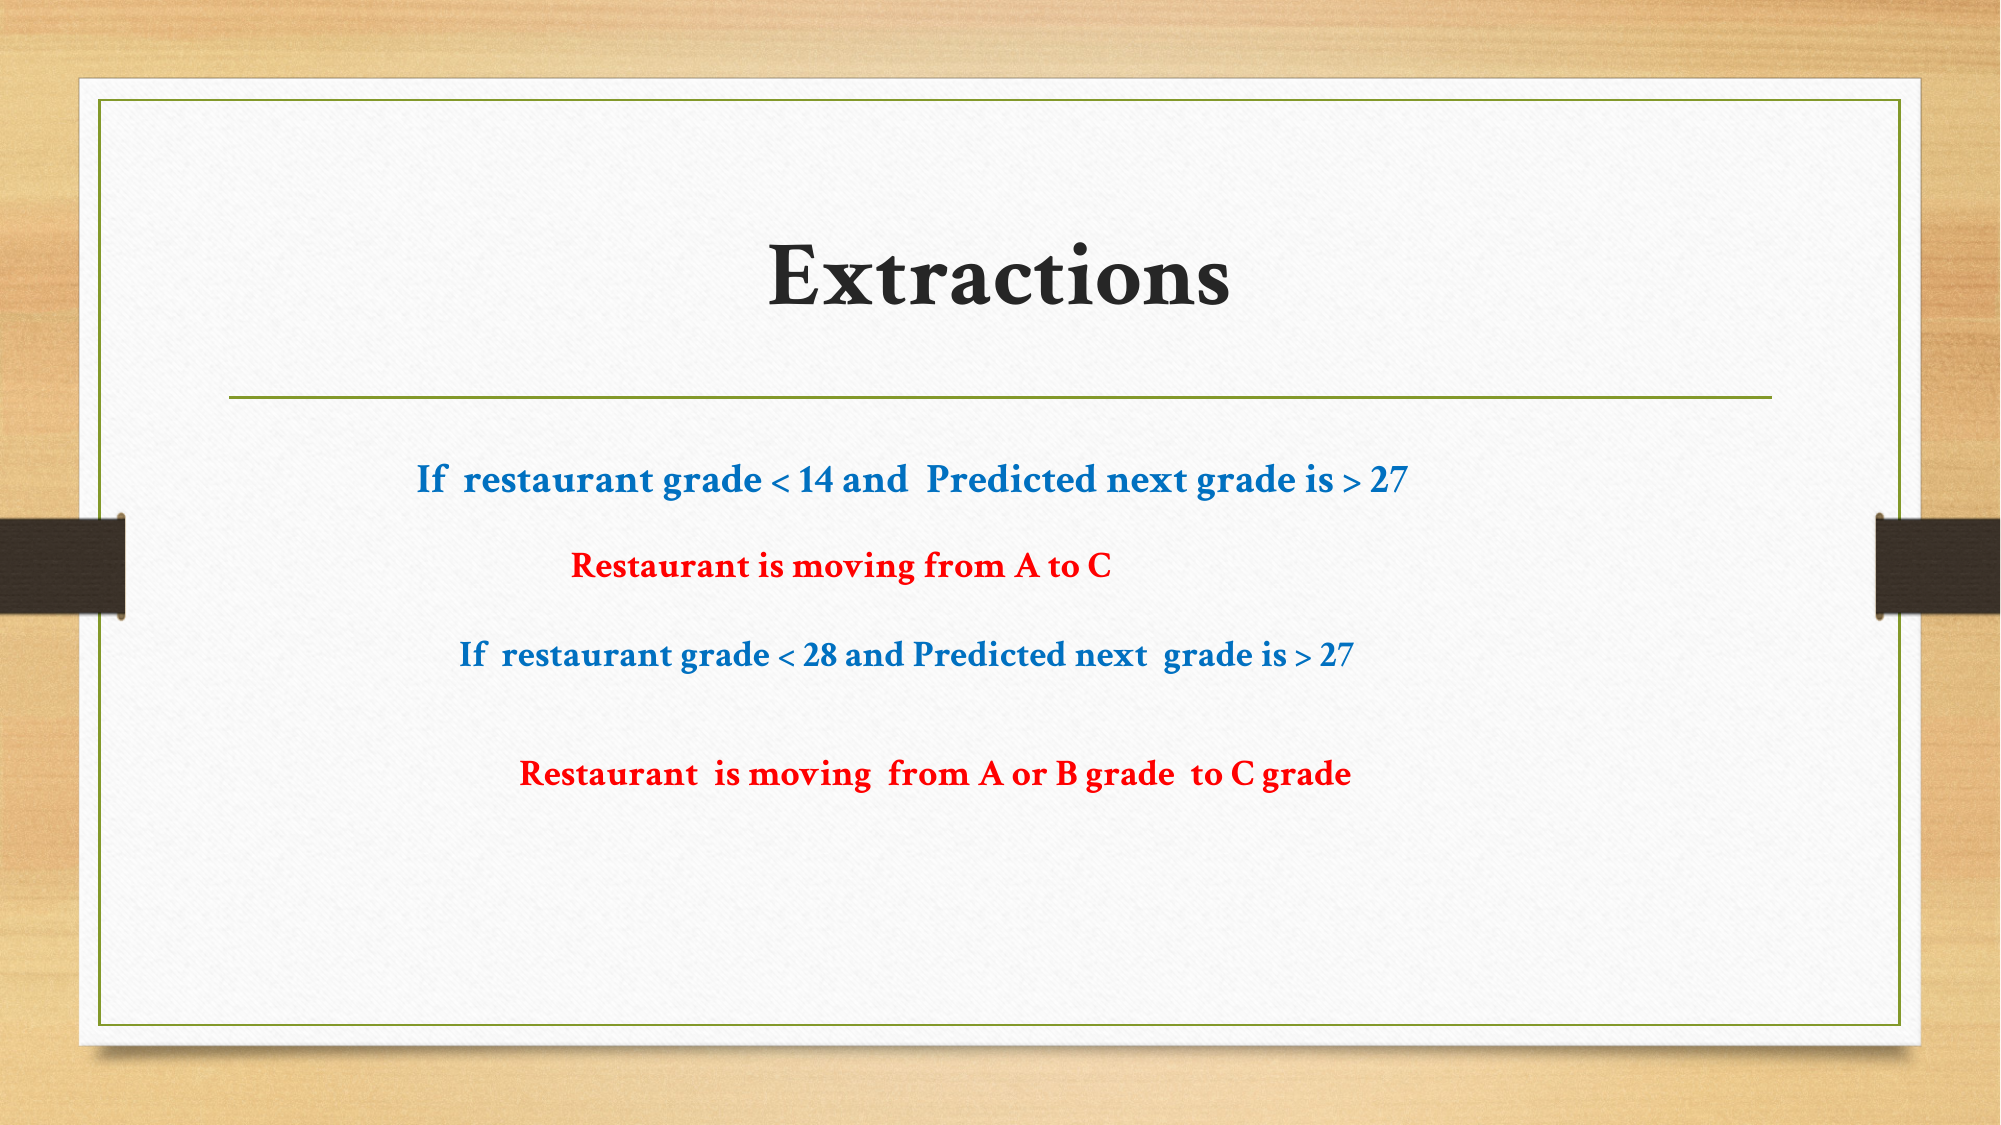

# Extractions
            If  restaurant grade < 14 and  Predicted next grade is > 27
 Restaurant is moving from A to C
   If  restaurant grade < 28 and Predicted next  grade is > 27
 Restaurant  is moving  from A or B grade  to C grade